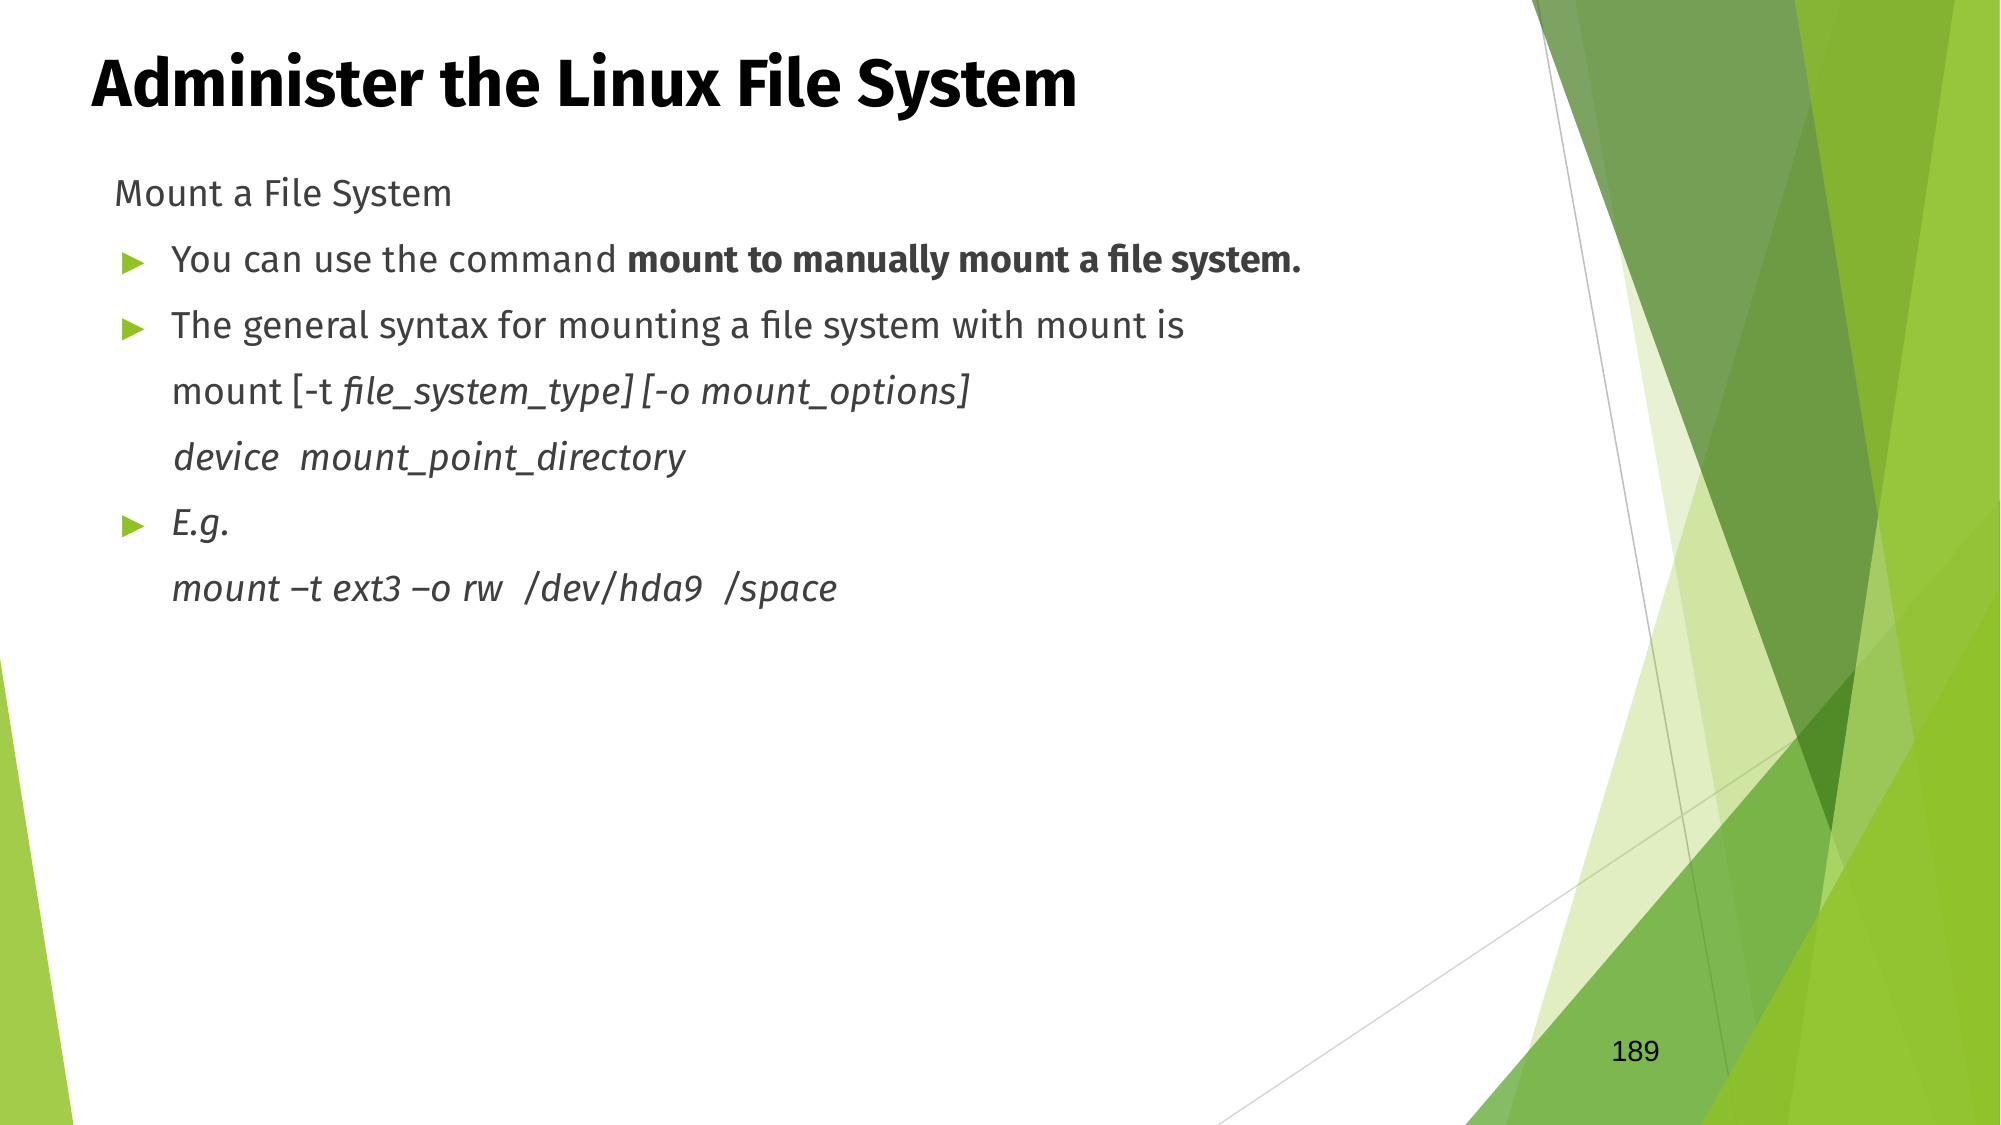

Administer the Linux File System
Mount a File System
You can use the command mount to manually mount a file system.
The general syntax for mounting a file system with mount is
	mount [-t file_system_type] [-o mount_options]
      device  mount_point_directory
E.g.
	mount –t ext3 –o rw  /dev/hda9  /space

189